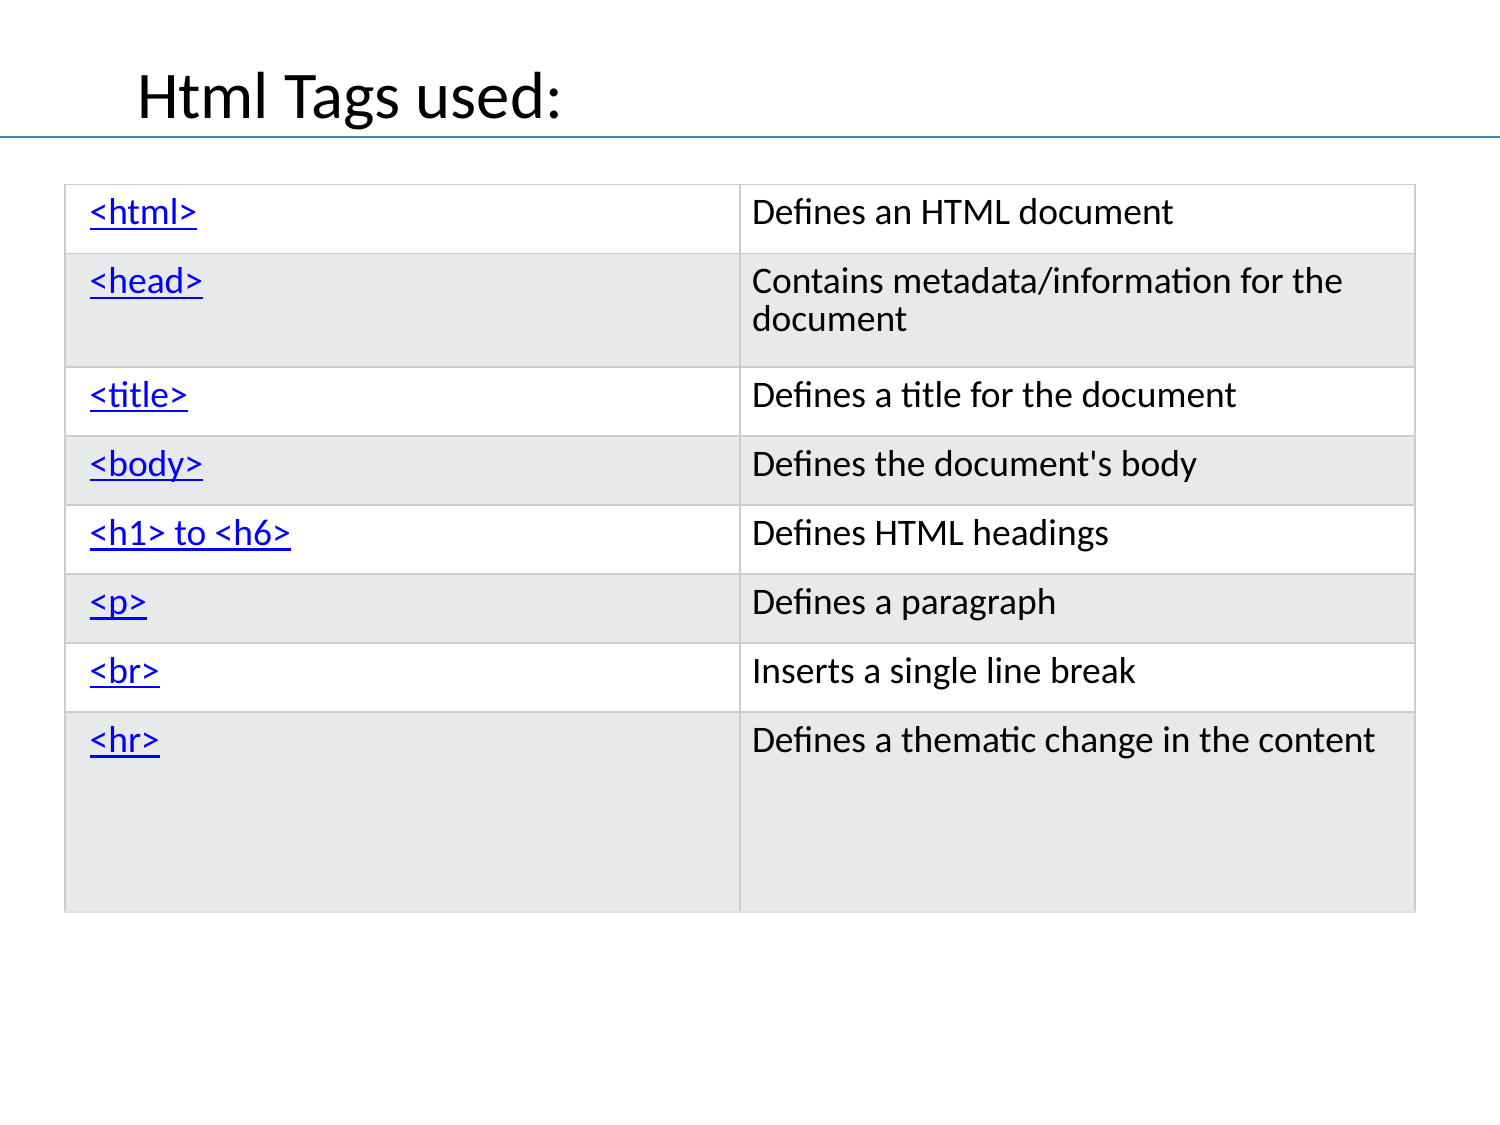

# Html Tags used:
| <html> | Defines an HTML document |
| --- | --- |
| <head> | Contains metadata/information for the document |
| <title> | Defines a title for the document |
| <body> | Defines the document's body |
| <h1> to <h6> | Defines HTML headings |
| <p> | Defines a paragraph |
| <br> | Inserts a single line break |
| <hr> | Defines a thematic change in the content |